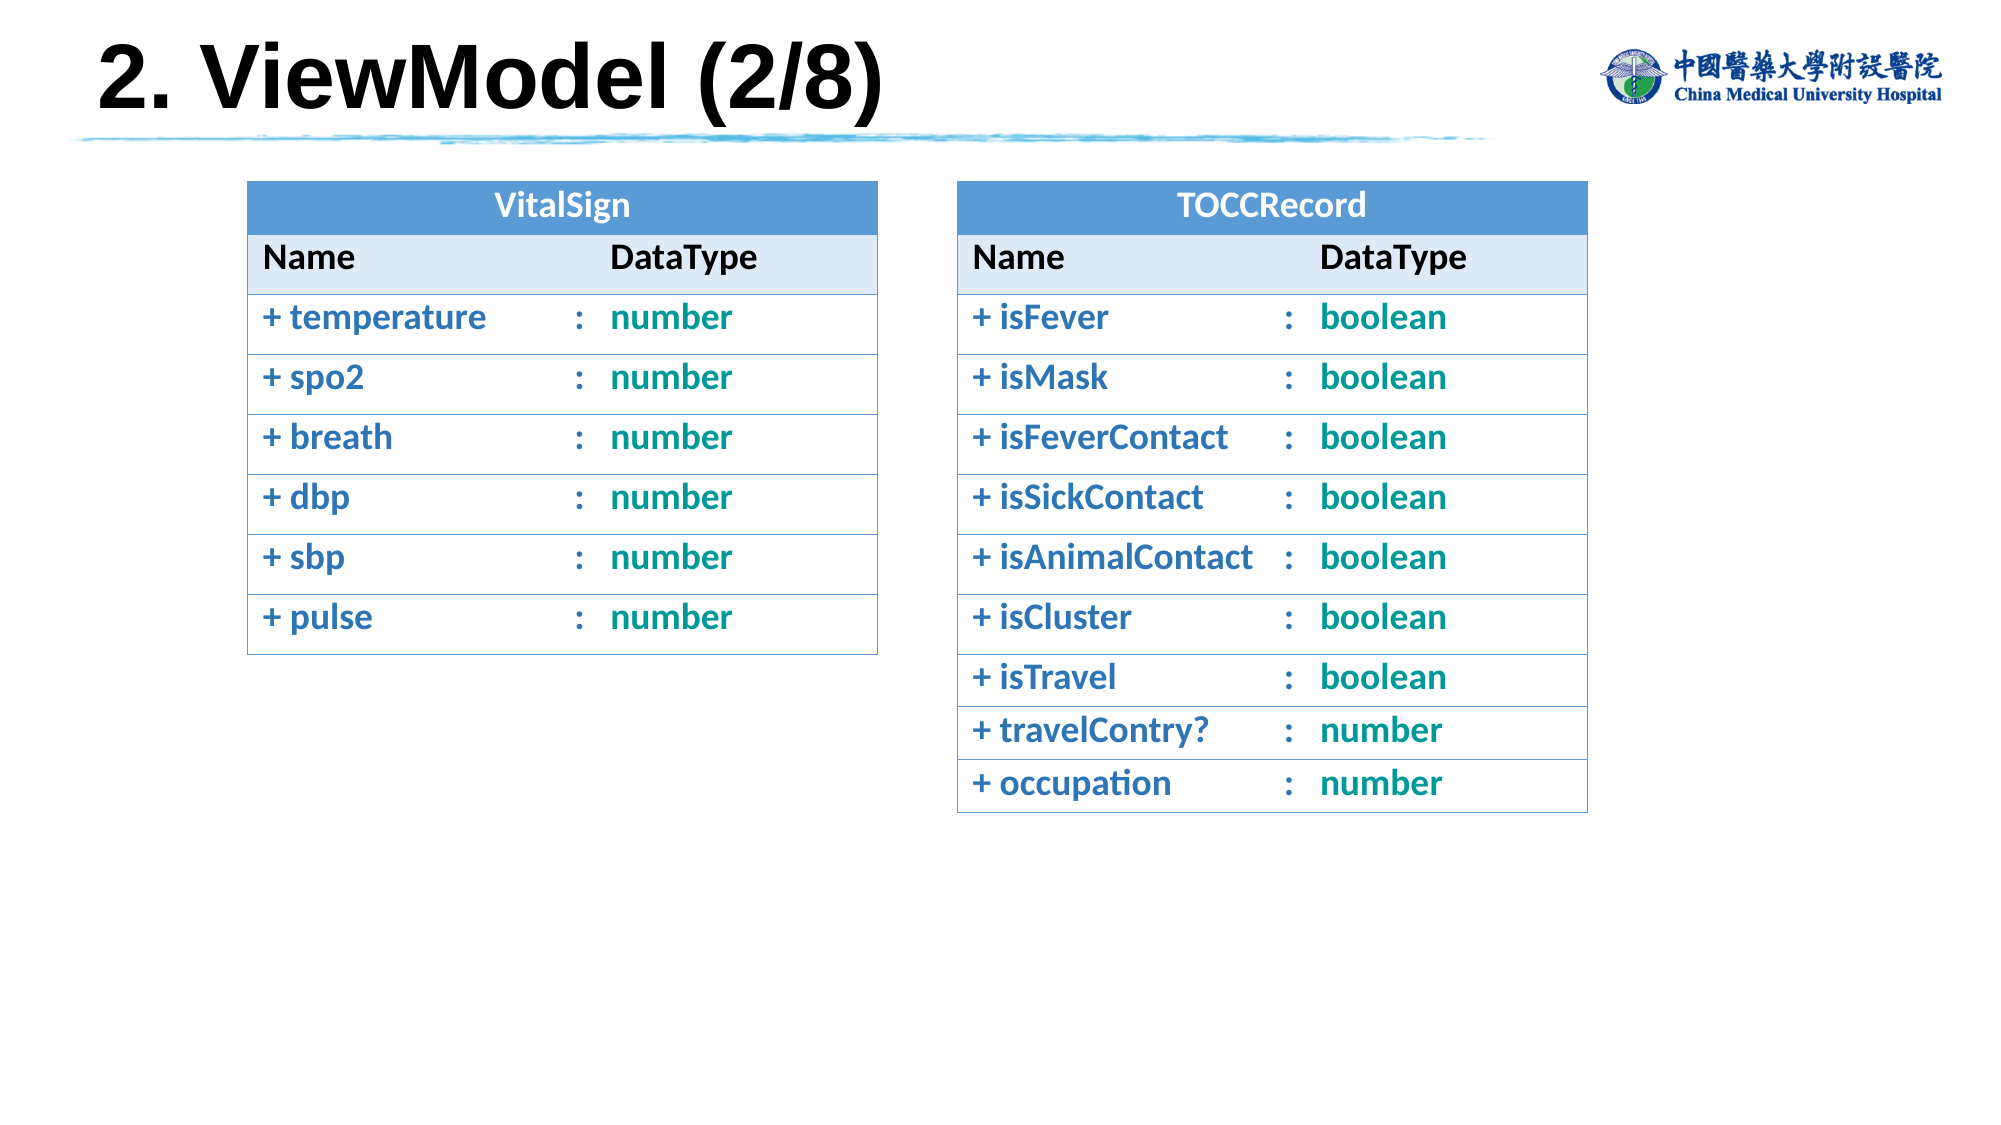

# 2. ViewModel (2/8)
| VitalSign |  |  |
| --- | --- | --- |
| Name |  | DataType |
| + temperature | : | number |
| + spo2 | : | number |
| + breath | : | number |
| + dbp | : | number |
| + sbp | : | number |
| + pulse | : | number |
| TOCCRecord |  |  |
| --- | --- | --- |
| Name |  | DataType |
| + isFever | : | boolean |
| + isMask | : | boolean |
| + isFeverContact | : | boolean |
| + isSickContact | : | boolean |
| + isAnimalContact | : | boolean |
| + isCluster | : | boolean |
| + isTravel | : | boolean |
| + travelContry? | : | number |
| + occupation | : | number |